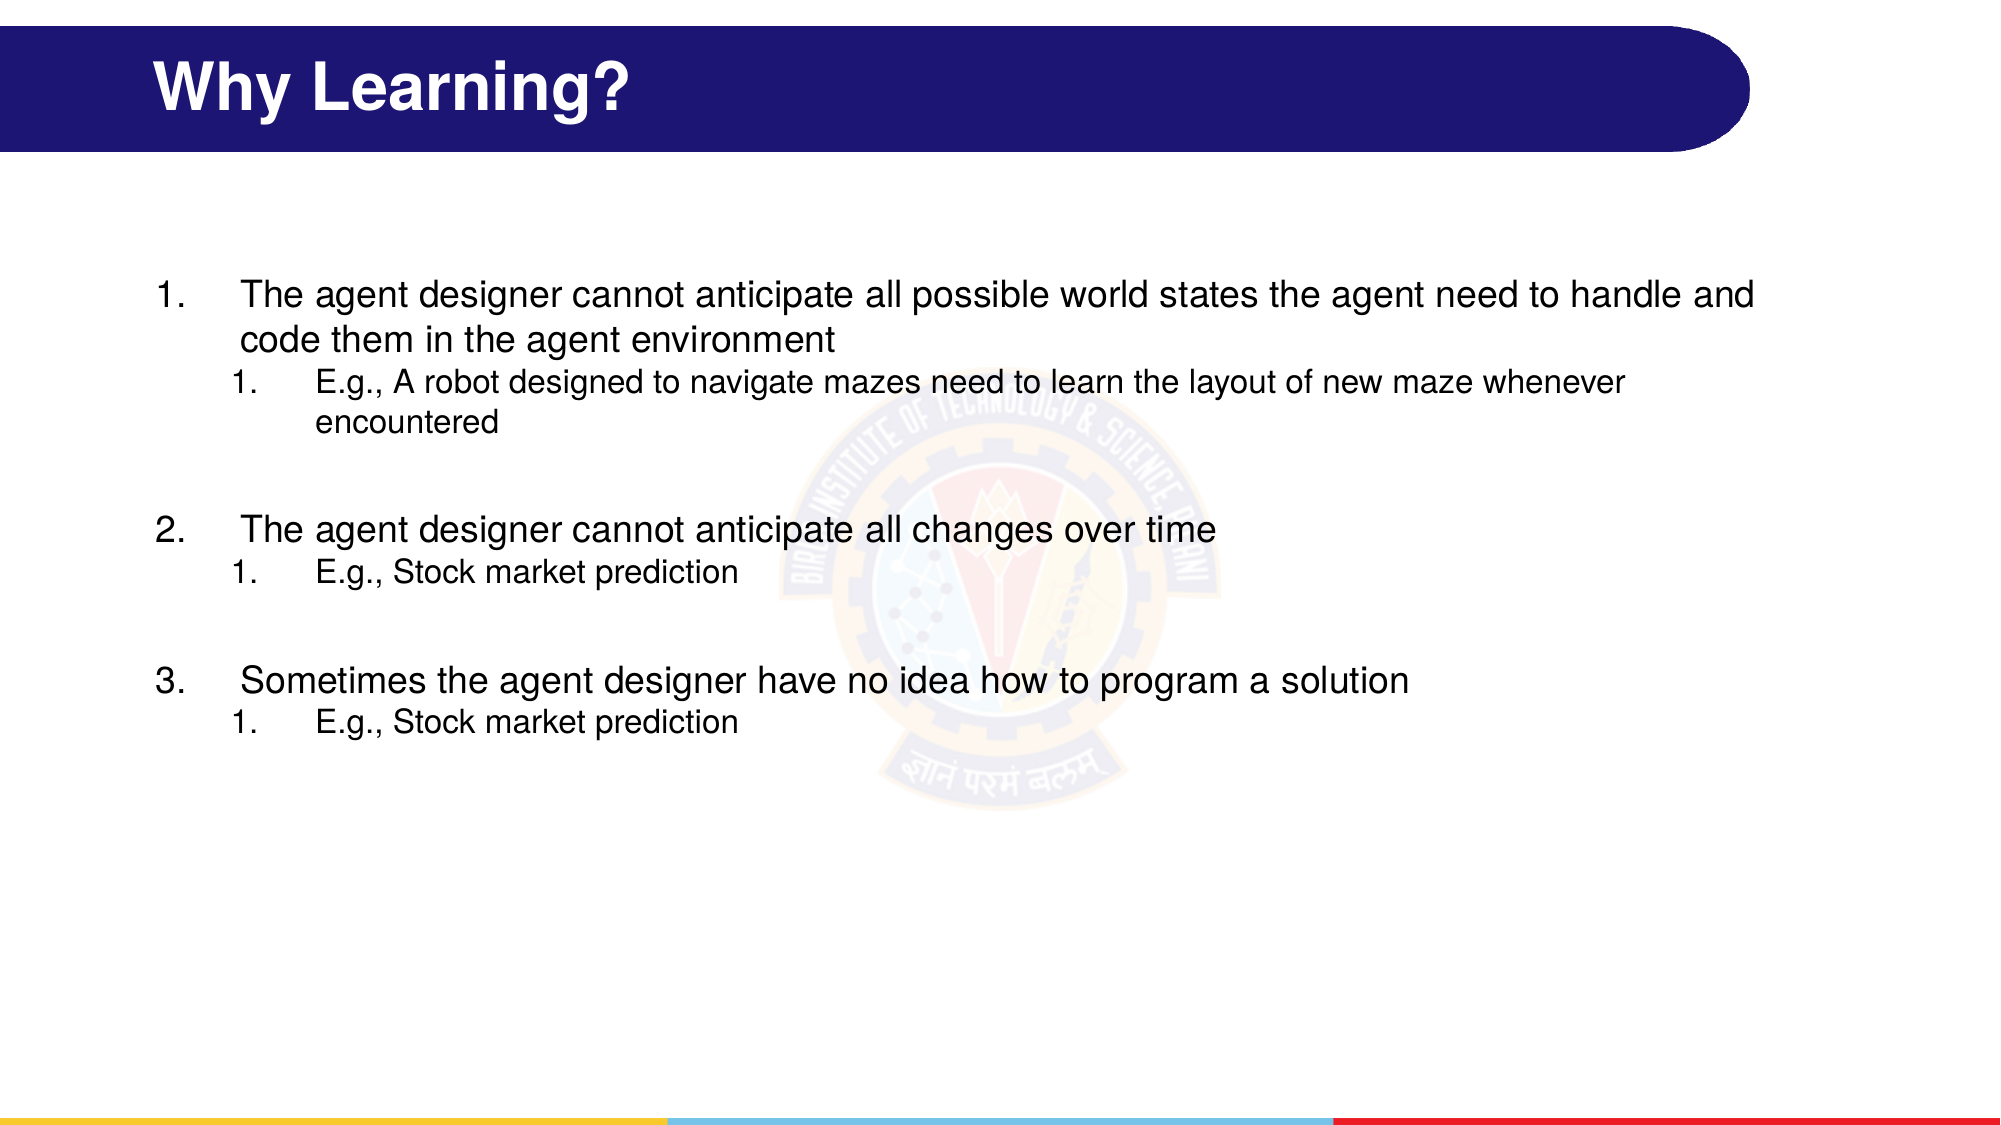

# Why Learning?

The agent designer cannot anticipate all possible world states the agent need to handle and code them in the agent environment
E.g., A robot designed to navigate mazes need to learn the layout of new maze whenever encountered

The agent designer cannot anticipate all changes over time
E.g., Stock market prediction

Sometimes the agent designer have no idea how to program a solution
E.g., Stock market prediction